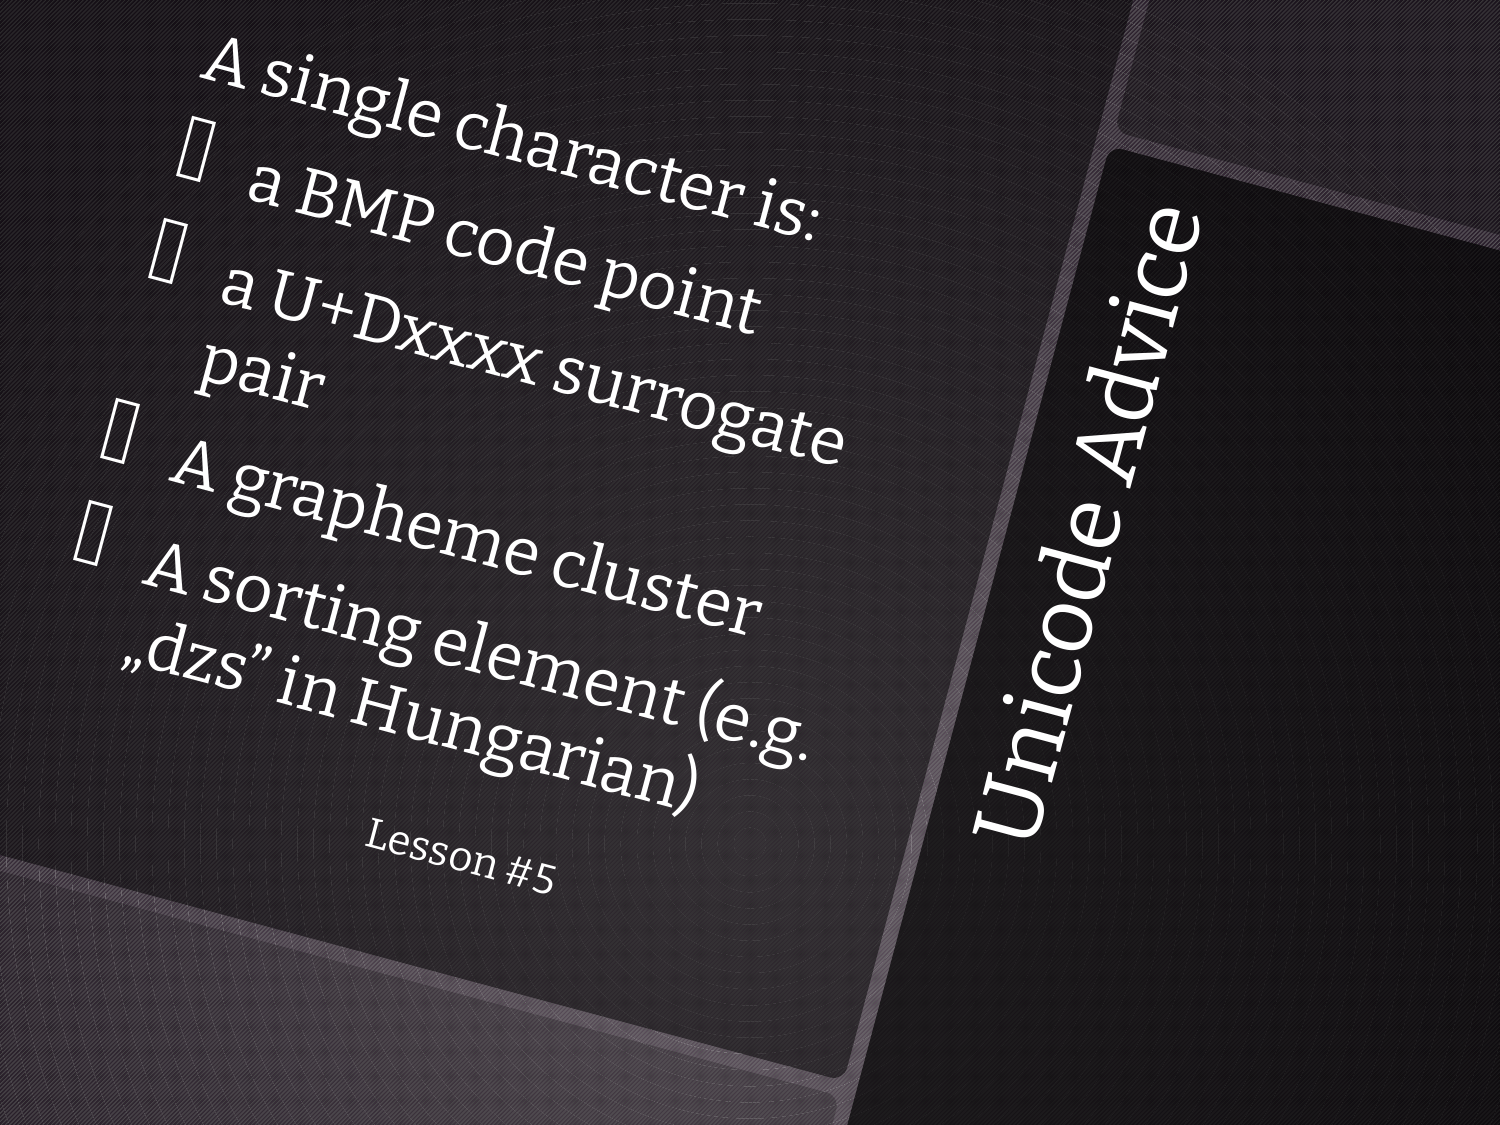

A single character is:
a BMP code point
a U+Dxxxx surrogate pair
A grapheme cluster
A sorting element (e.g. „dzs” in Hungarian)
# Unicode Advice
Lesson #5